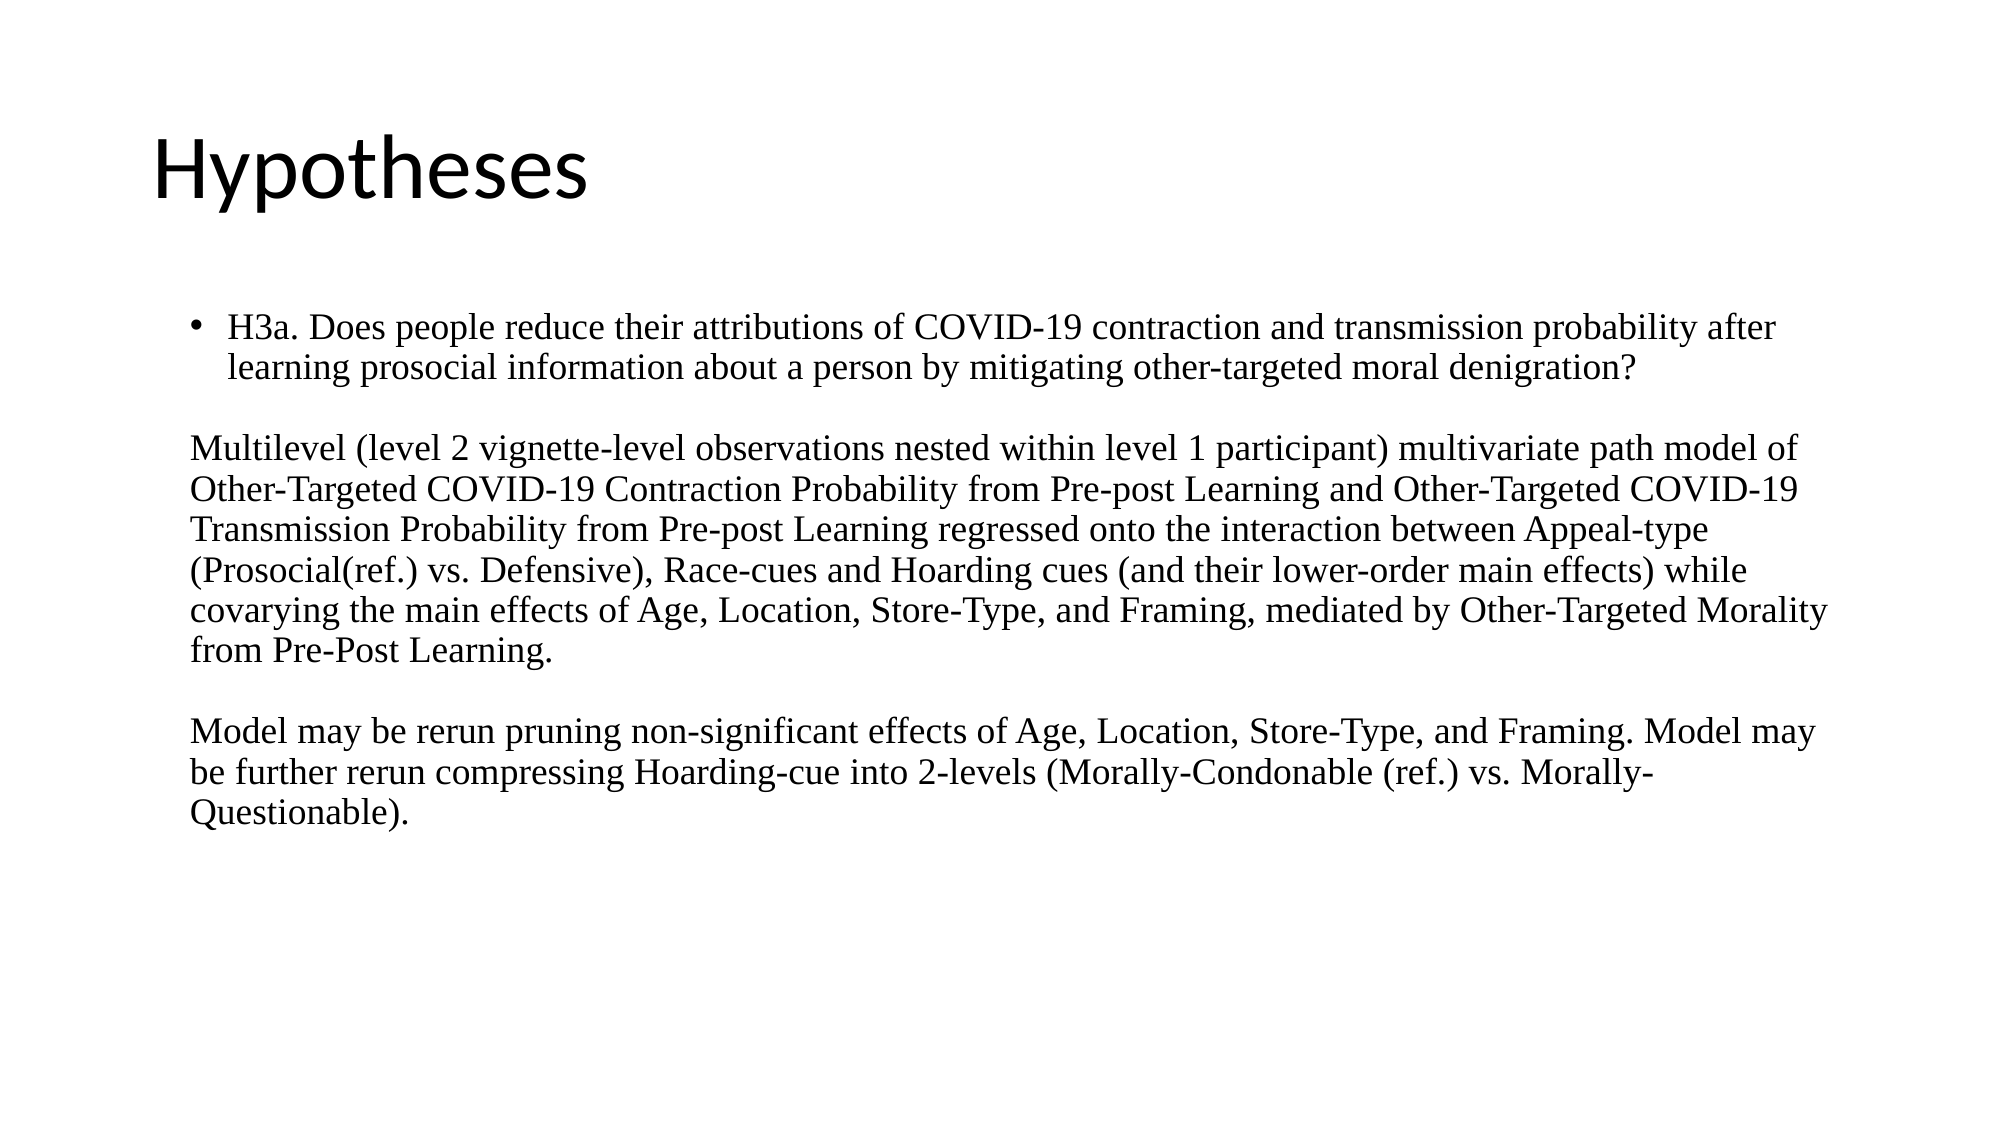

# Hypotheses
H3a. Does people reduce their attributions of COVID-19 contraction and transmission probability after learning prosocial information about a person by mitigating other-targeted moral denigration?

Multilevel (level 2 vignette-level observations nested within level 1 participant) multivariate path model of Other-Targeted COVID-19 Contraction Probability from Pre-post Learning and Other-Targeted COVID-19 Transmission Probability from Pre-post Learning regressed onto the interaction between Appeal-type (Prosocial(ref.) vs. Defensive), Race-cues and Hoarding cues (and their lower-order main effects) while covarying the main effects of Age, Location, Store-Type, and Framing, mediated by Other-Targeted Morality from Pre-Post Learning.

Model may be rerun pruning non-significant effects of Age, Location, Store-Type, and Framing. Model may be further rerun compressing Hoarding-cue into 2-levels (Morally-Condonable (ref.) vs. Morally-Questionable).